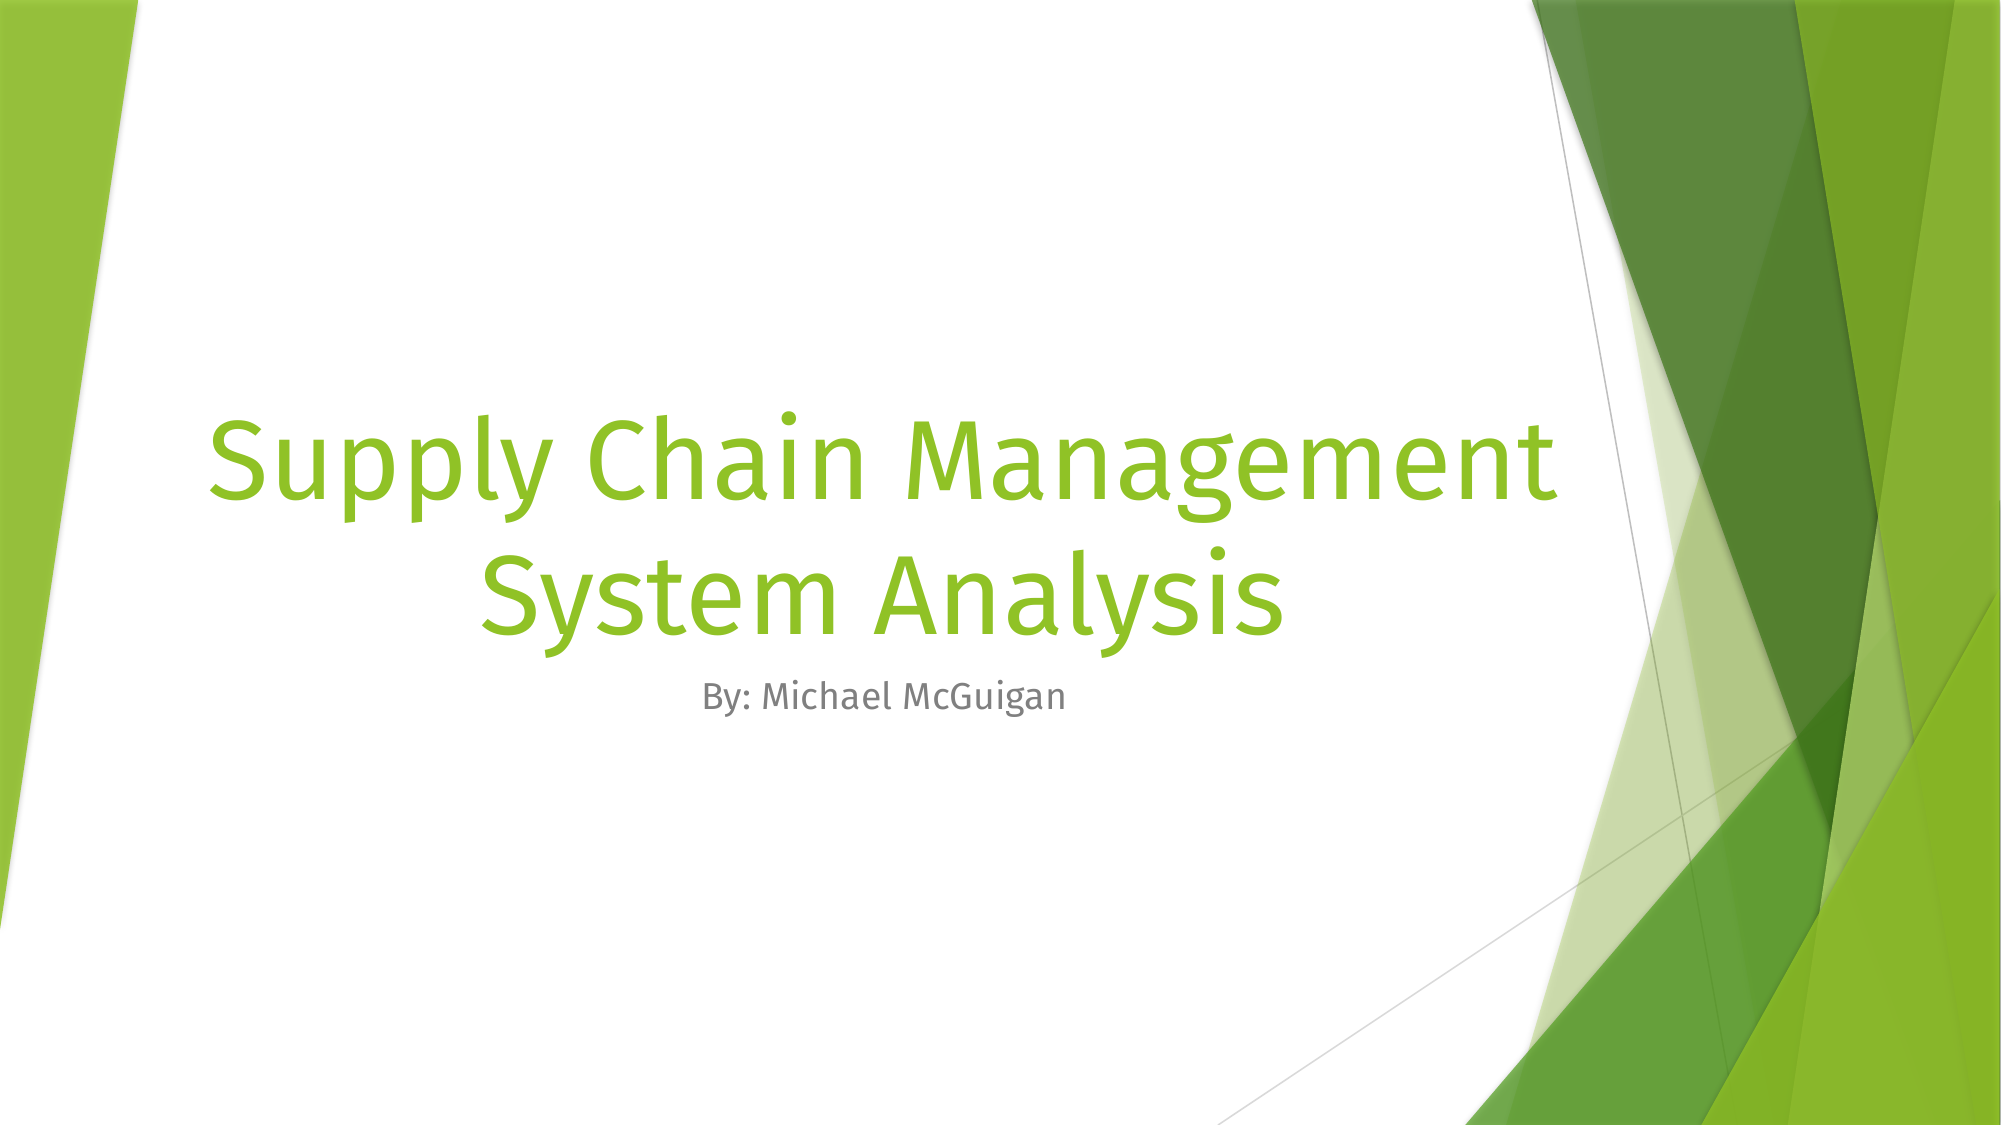

# Supply Chain Management System Analysis
By: Michael McGuigan